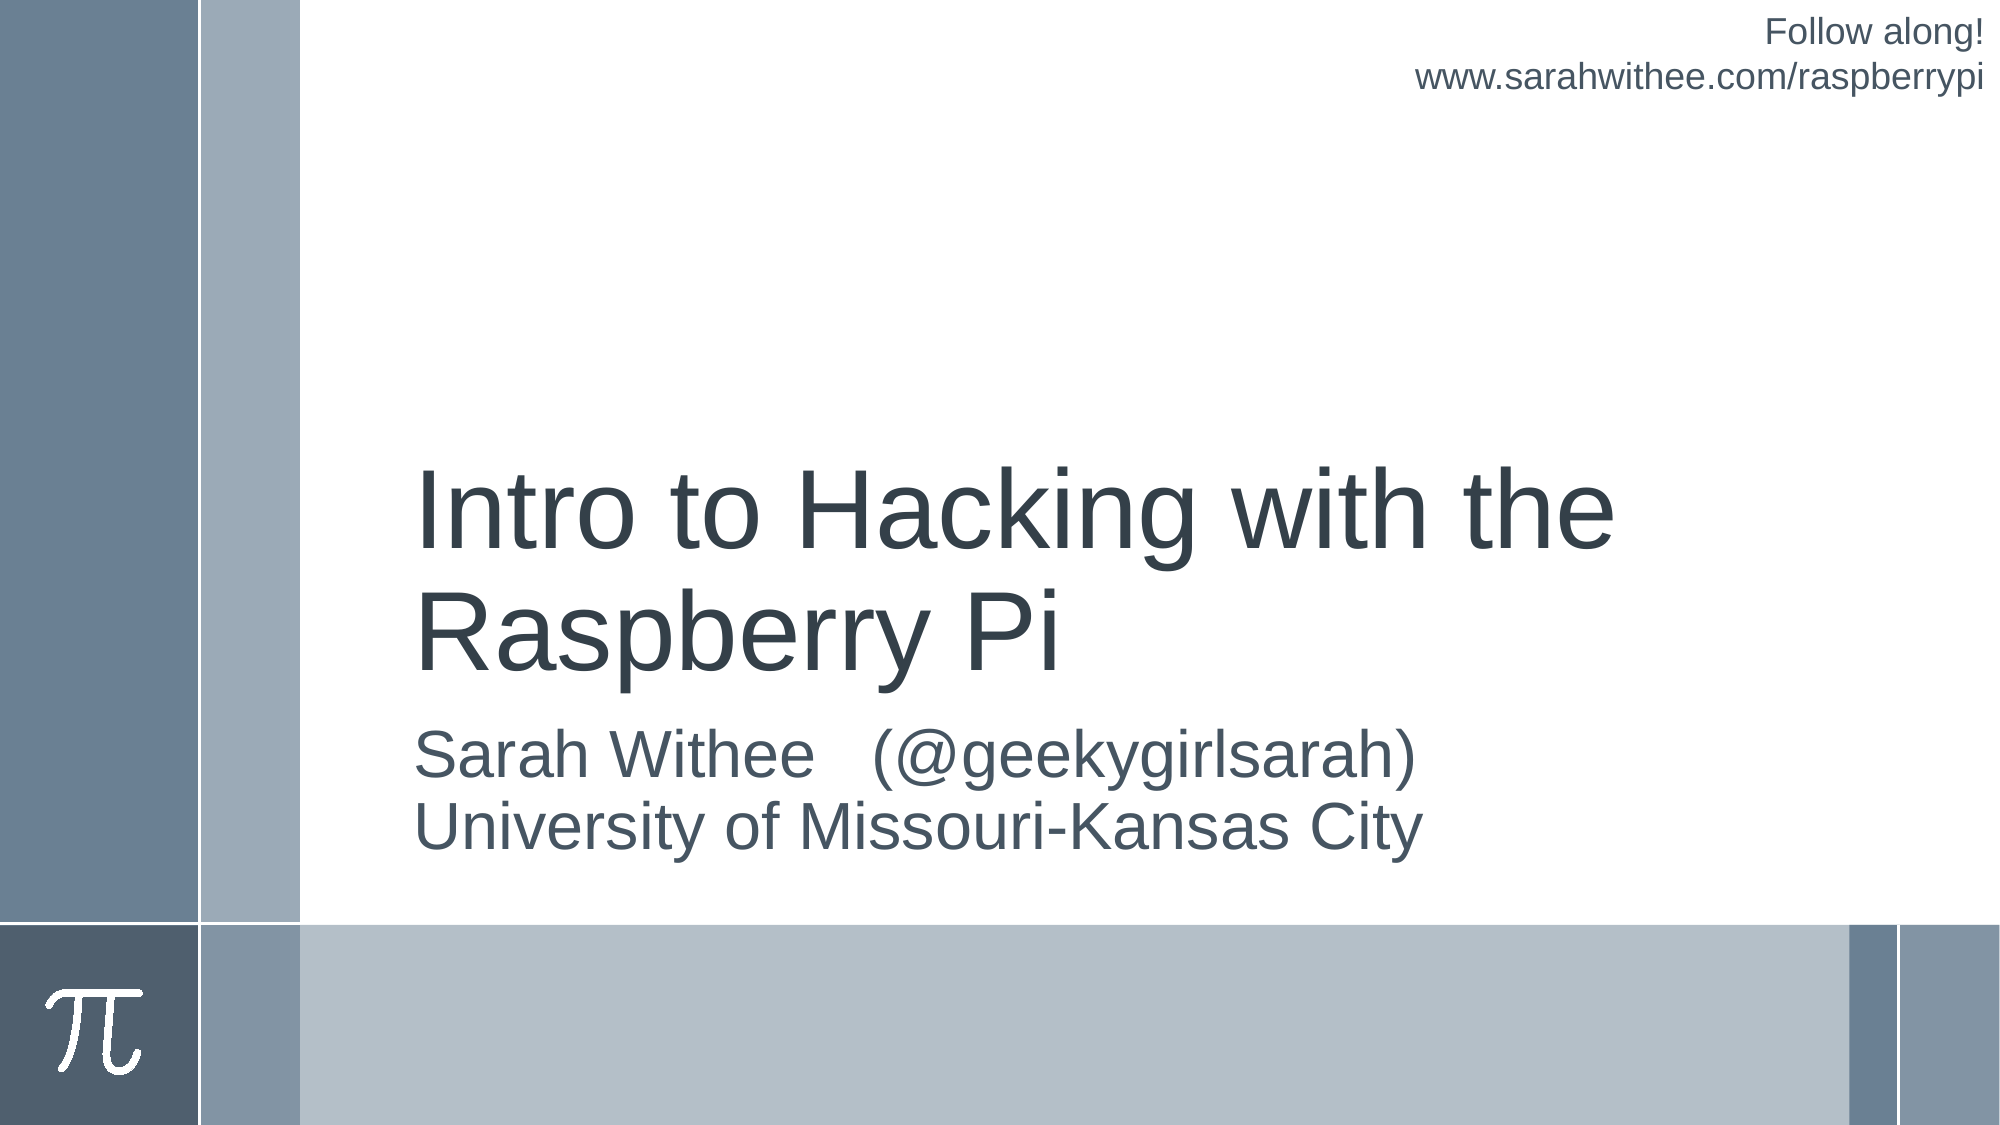

Follow along!
www.sarahwithee.com/raspberrypi
# Intro to Hacking with the Raspberry Pi
Sarah Withee   (@geekygirlsarah)
University of Missouri-Kansas City